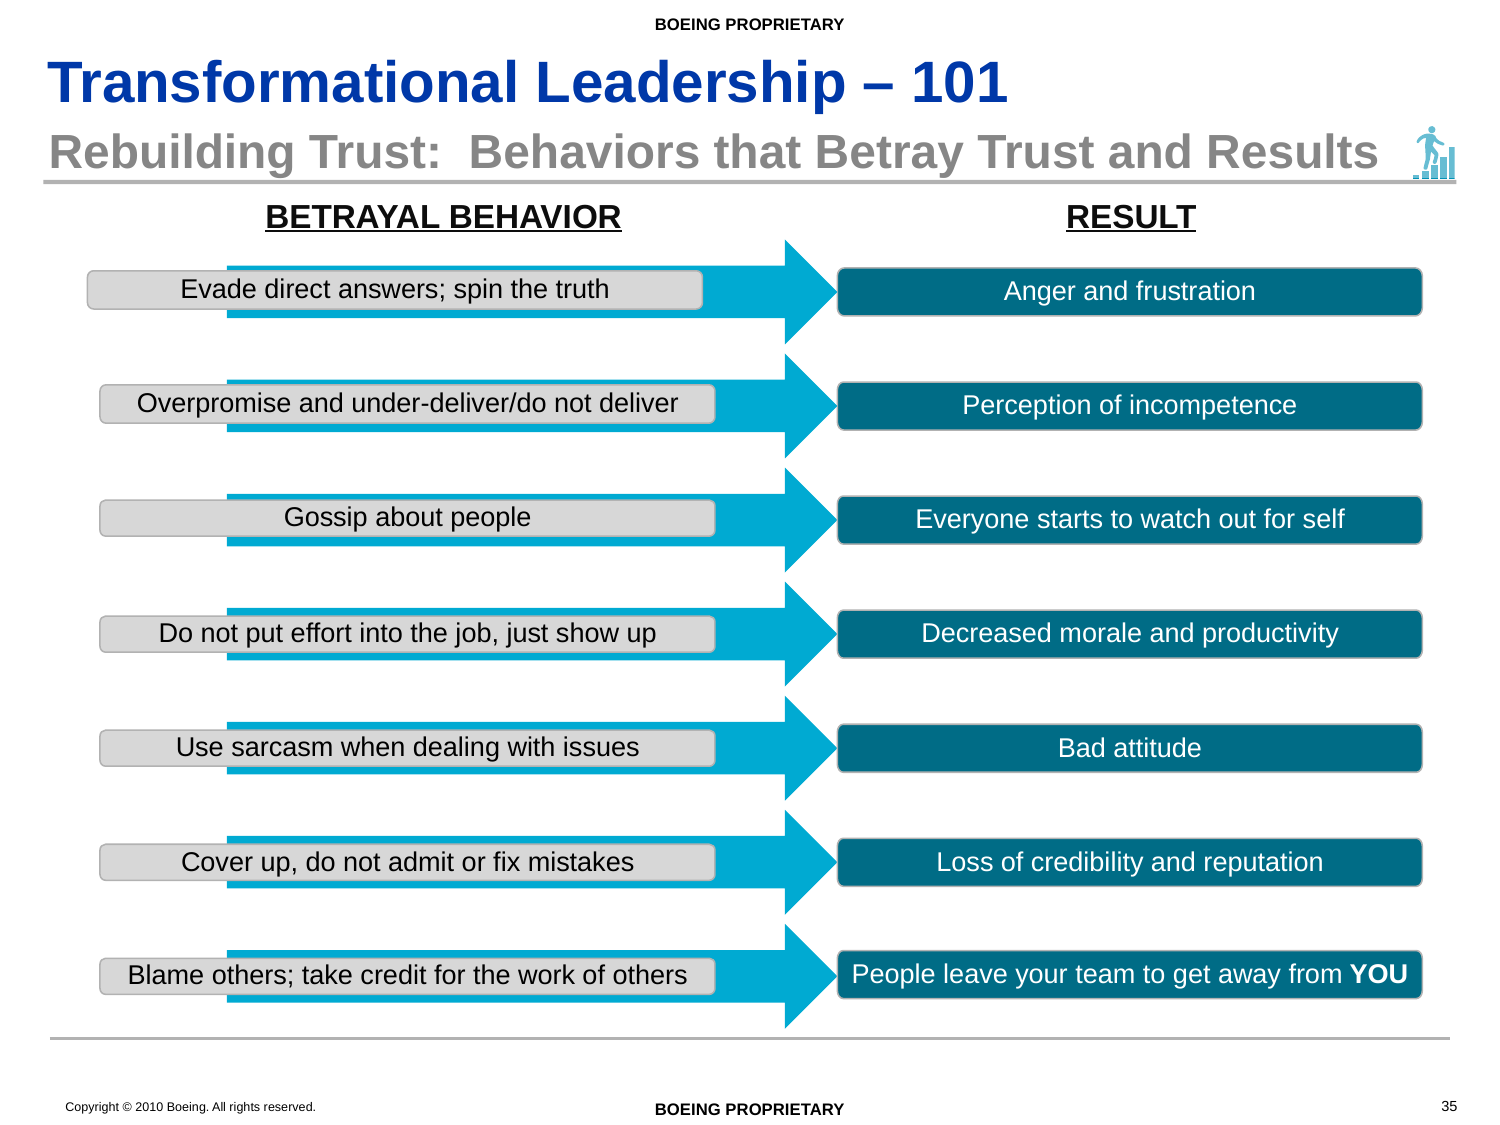

# Rebuilding Trust:  Behaviors that Betray Trust and Results
BETRAYAL BEHAVIOR
RESULT

Anger and frustration
Evade direct answers; spin the truth

Perception of incompetence
Overpromise and under-deliver/do not deliver

Everyone starts to watch out for self
Gossip about people

Decreased morale and productivity
Do not put effort into the job, just show up

Bad attitude
Use sarcasm when dealing with issues

Loss of credibility and reputation
Cover up, do not admit or fix mistakes

People leave your team to get away from YOU
Blame others; take credit for the work of others
35